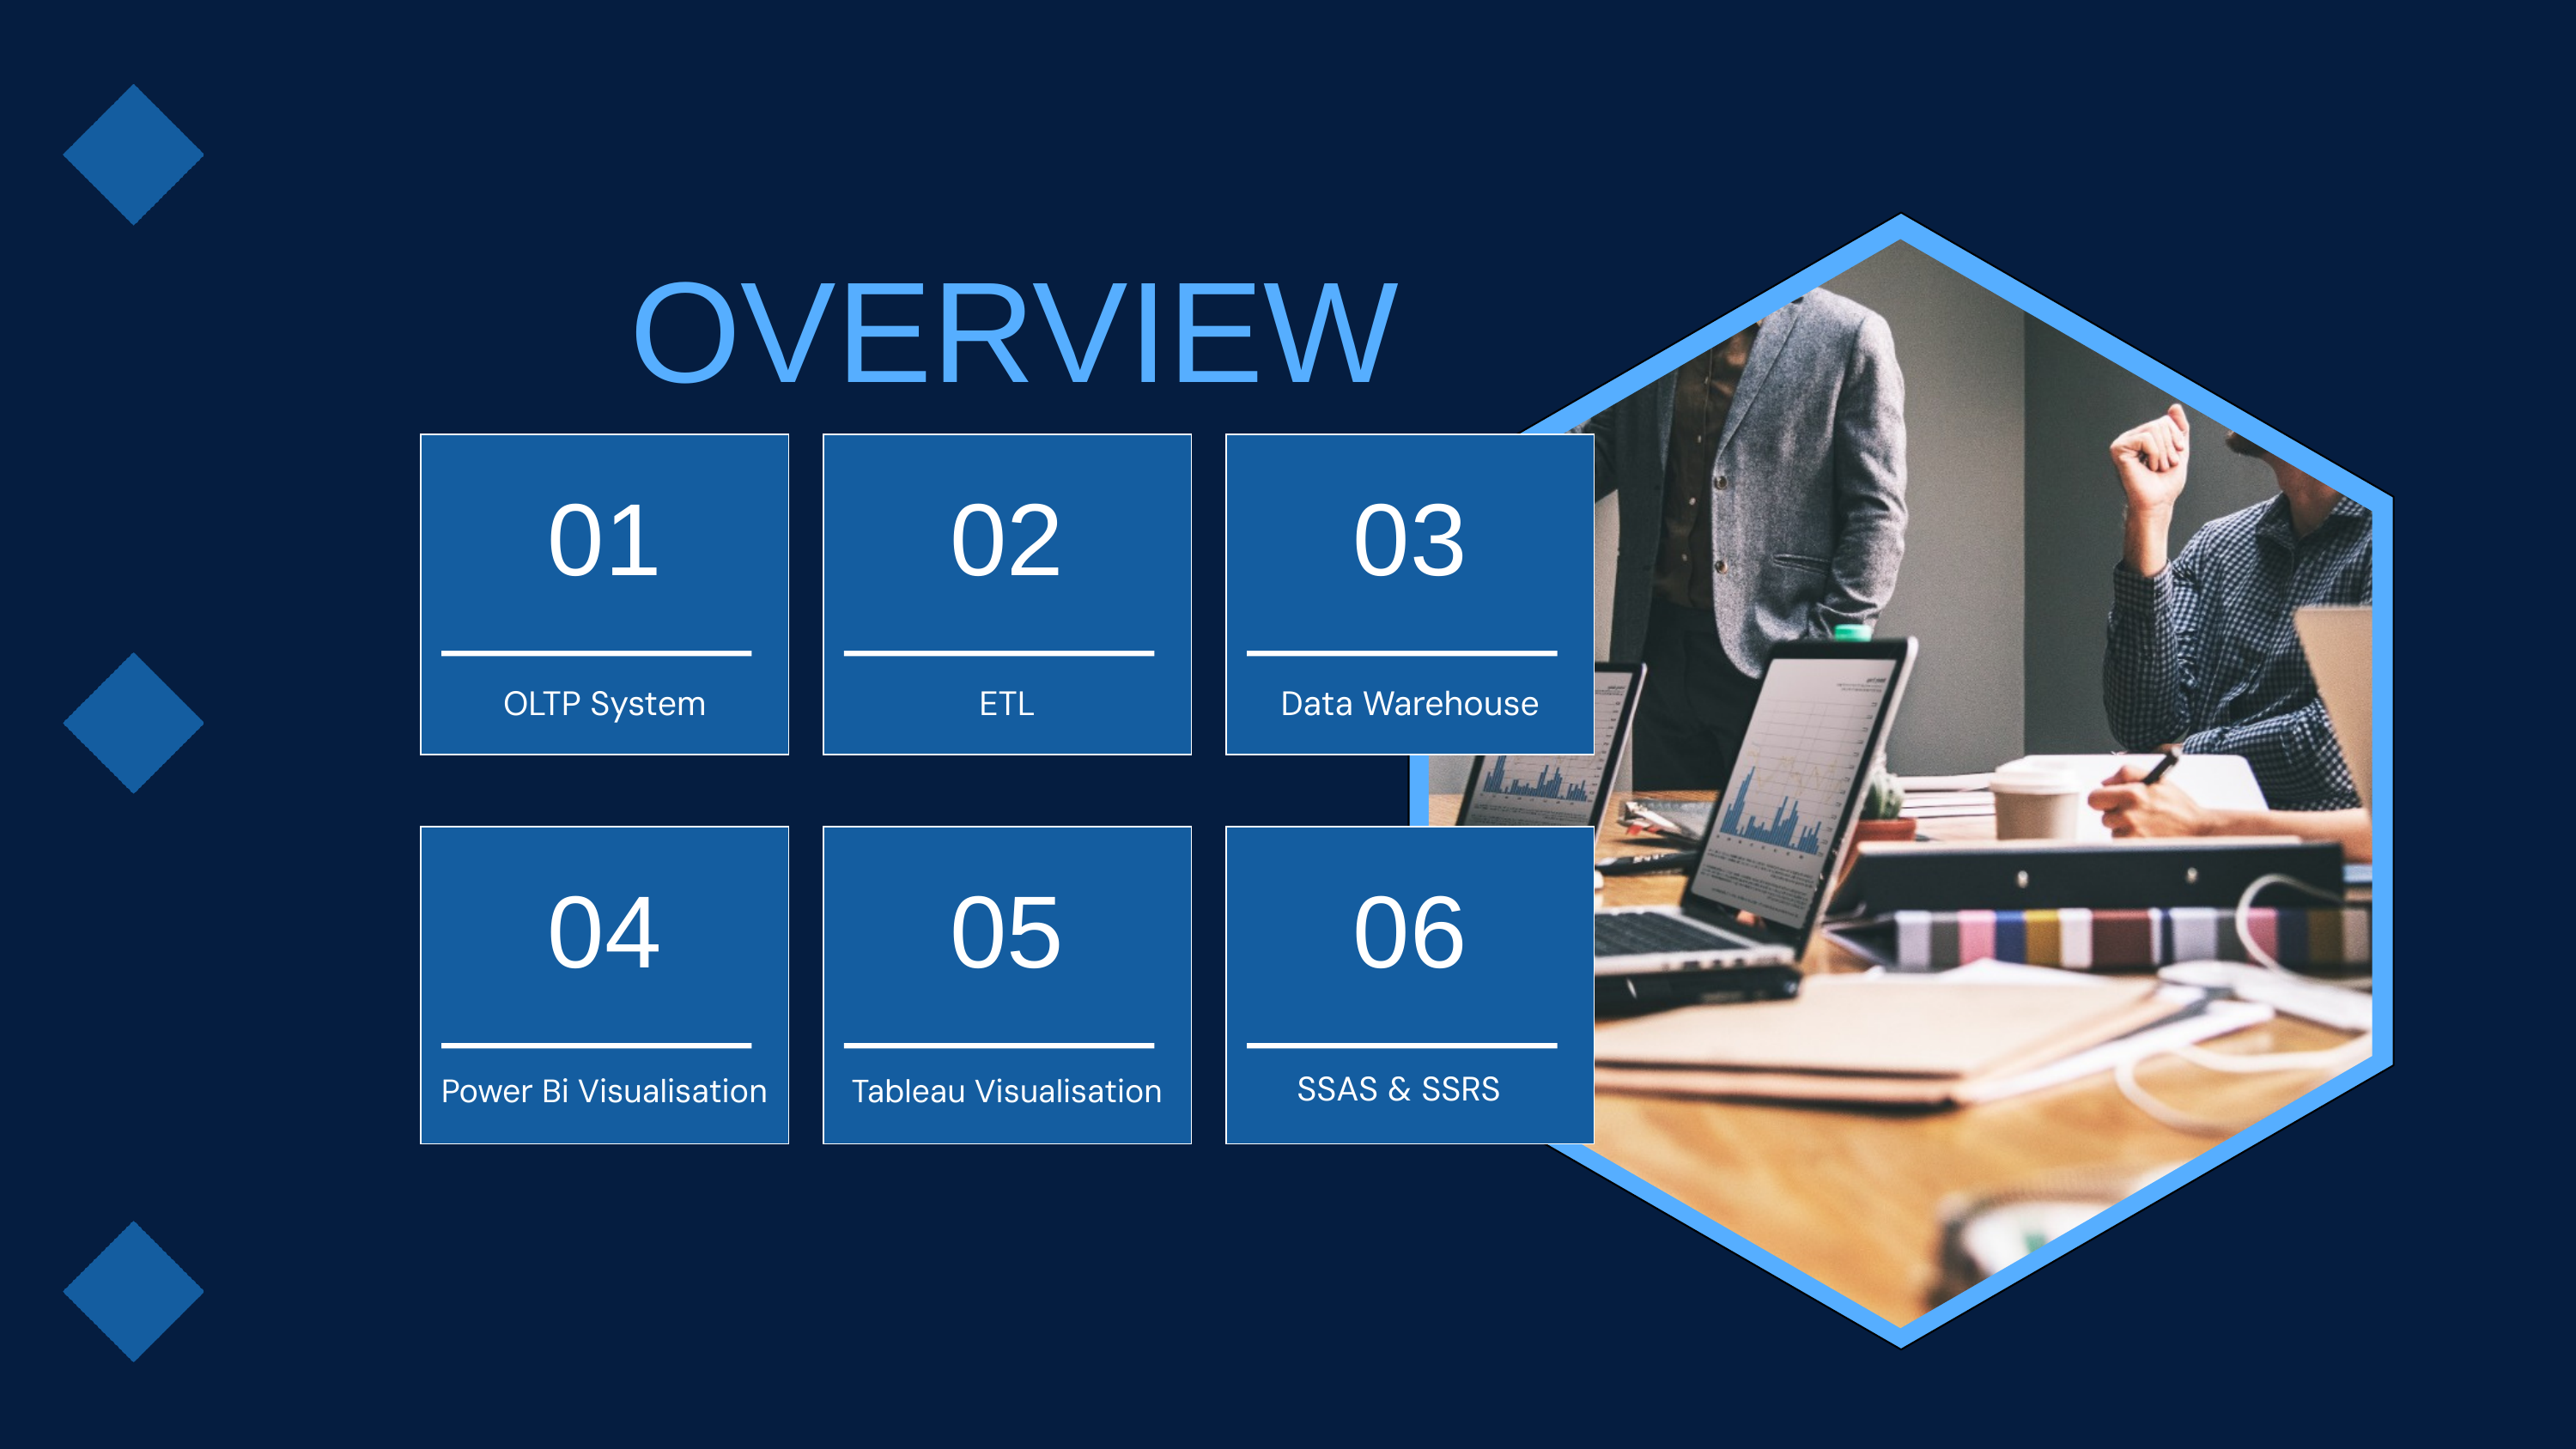

OVERVIEW

01
02
03

OLTP System
ETL
Data Warehouse

04
05
06

SSAS & SSRS
Power Bi Visualisation
Tableau Visualisation